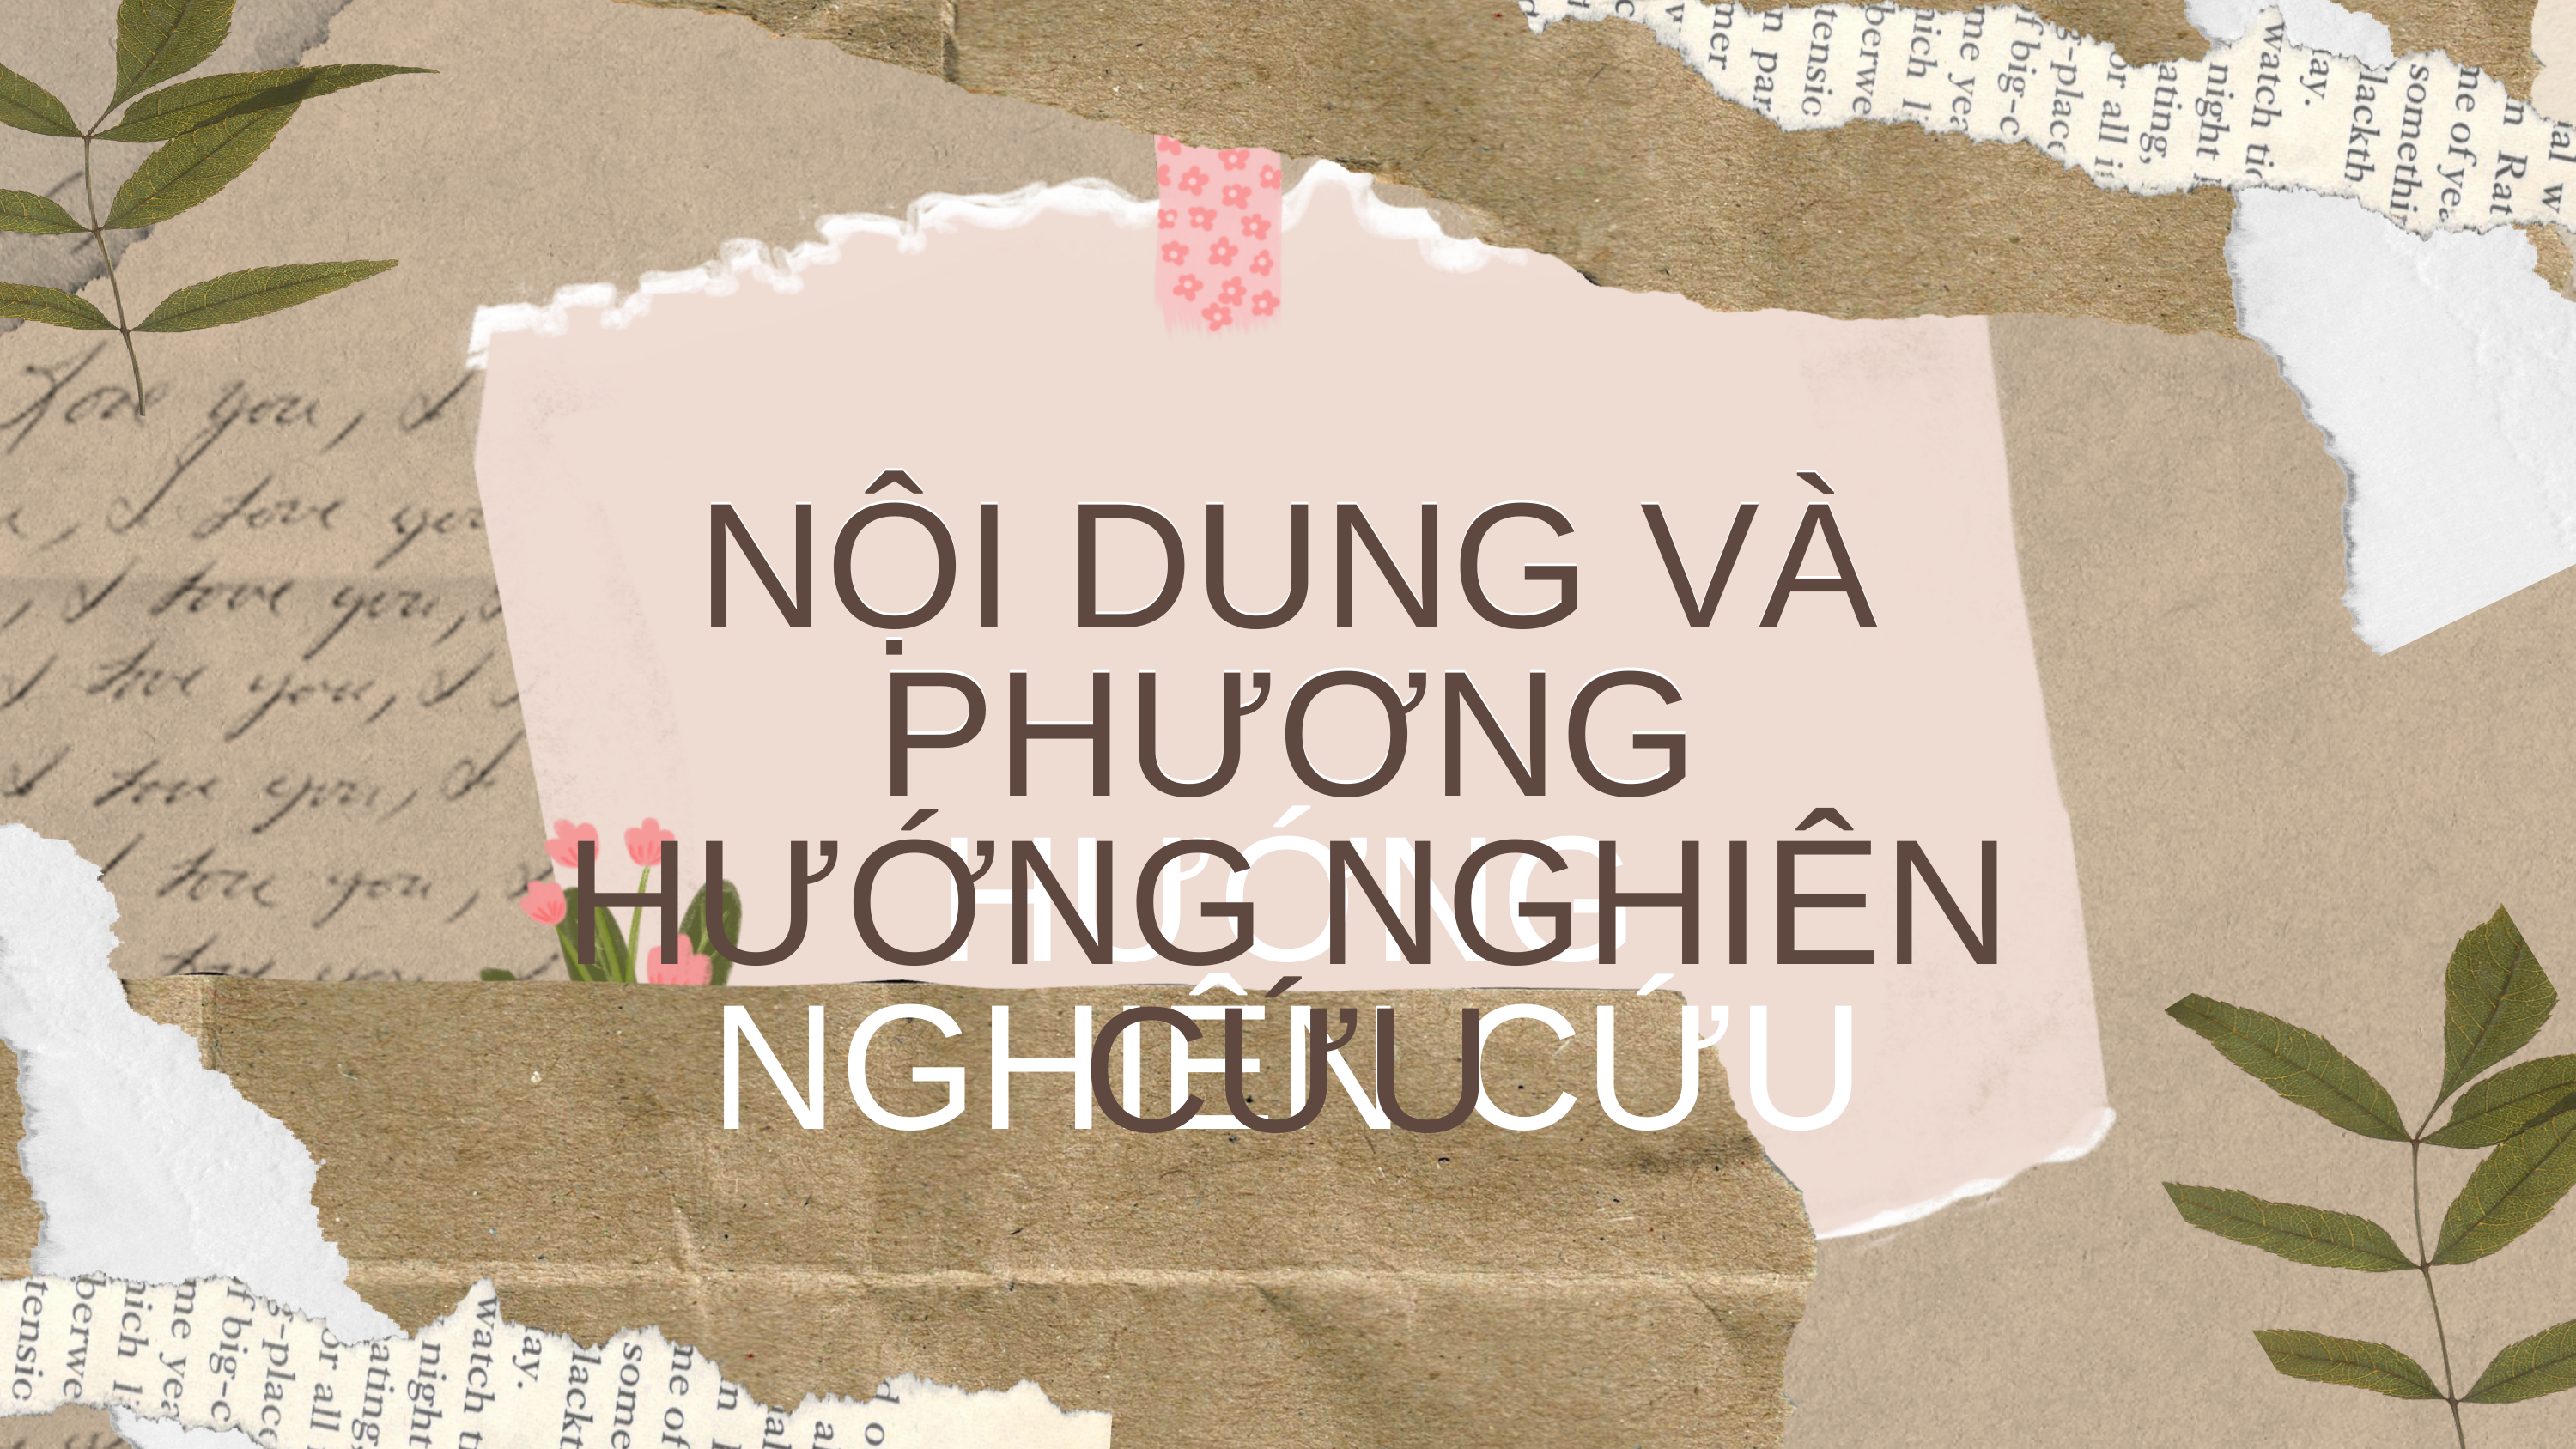

NỘI DUNG VÀ PHƯƠNG HƯỚNG NGHIÊN CỨU
NỘI DUNG VÀ PHƯƠNG HƯỚNG NGHIÊN CỨU